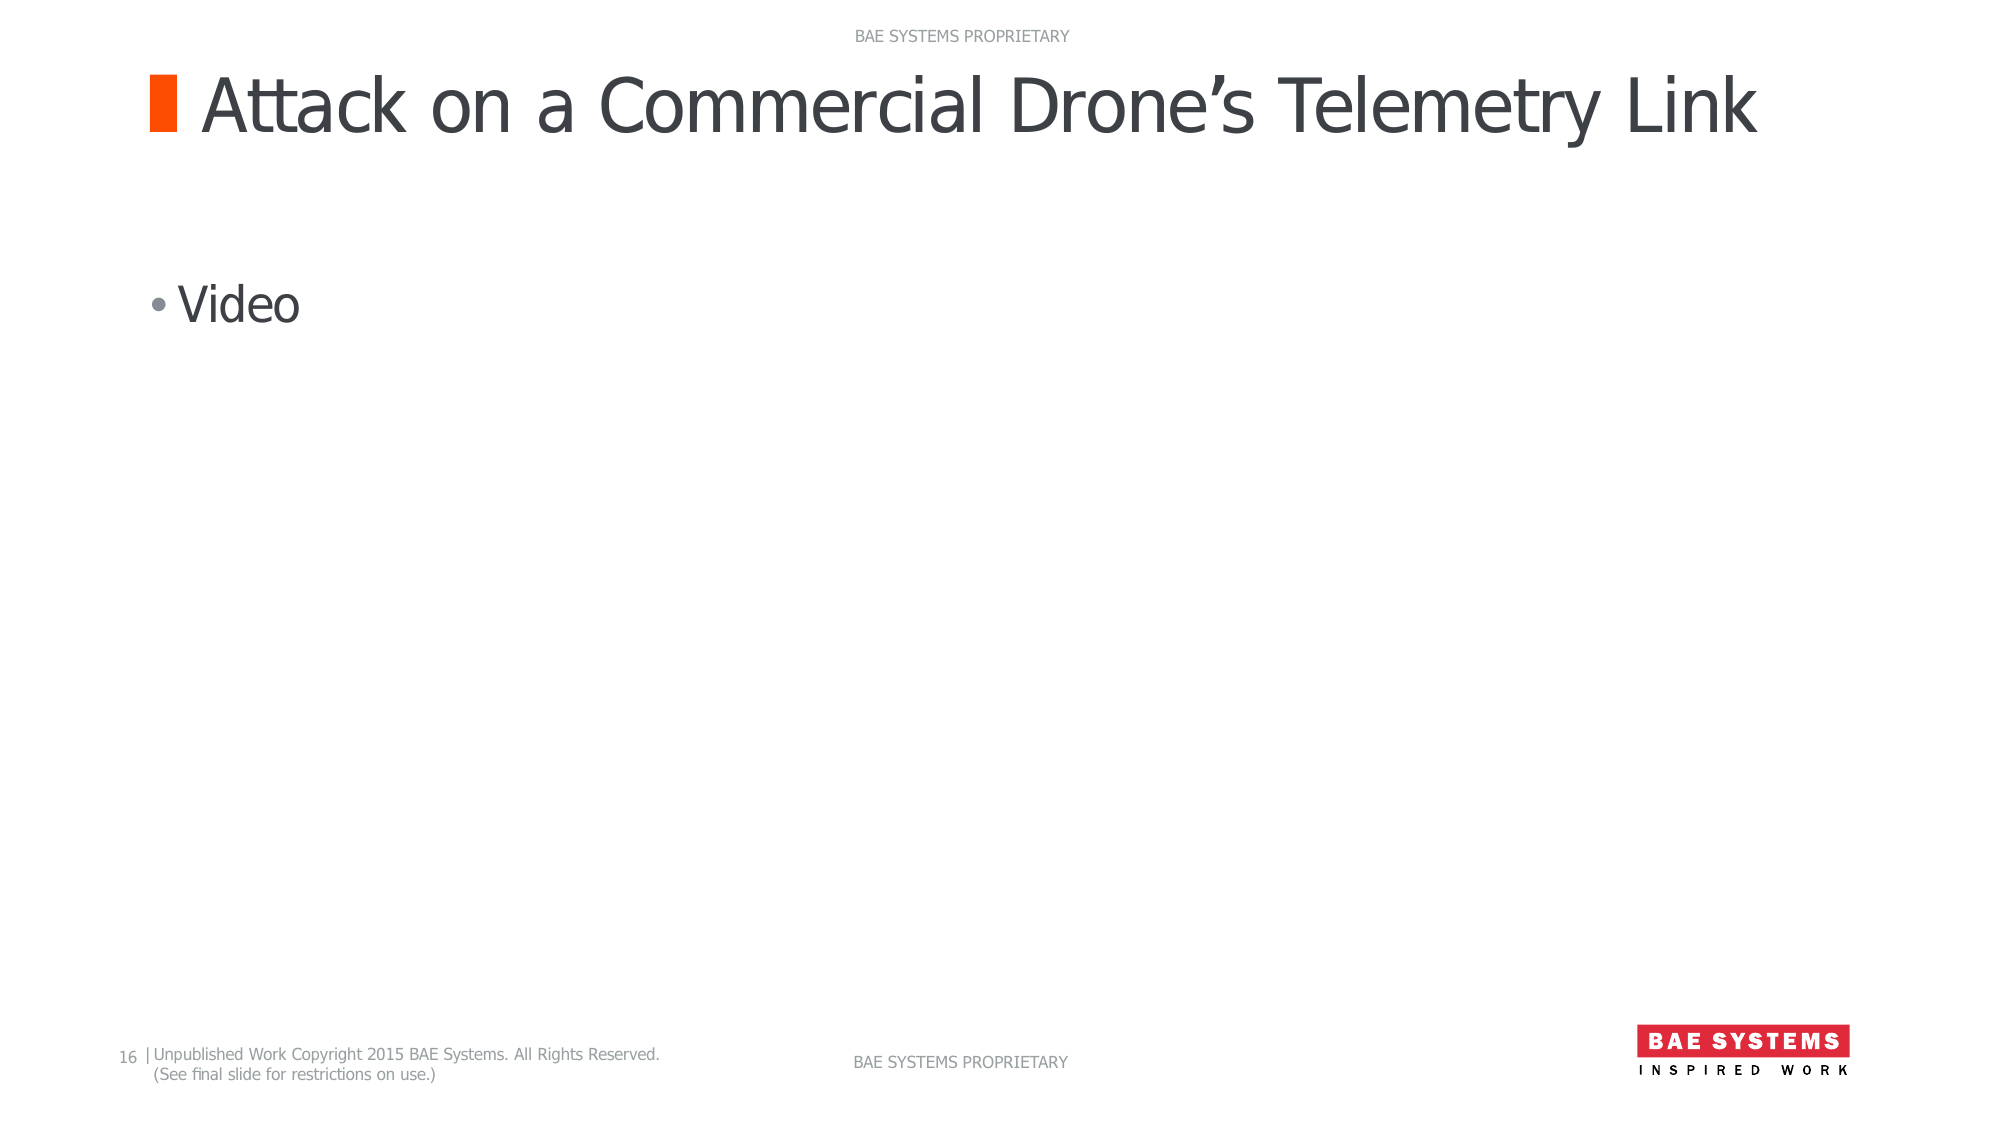

# Attack on a Commercial Drone’s Telemetry Link

Video